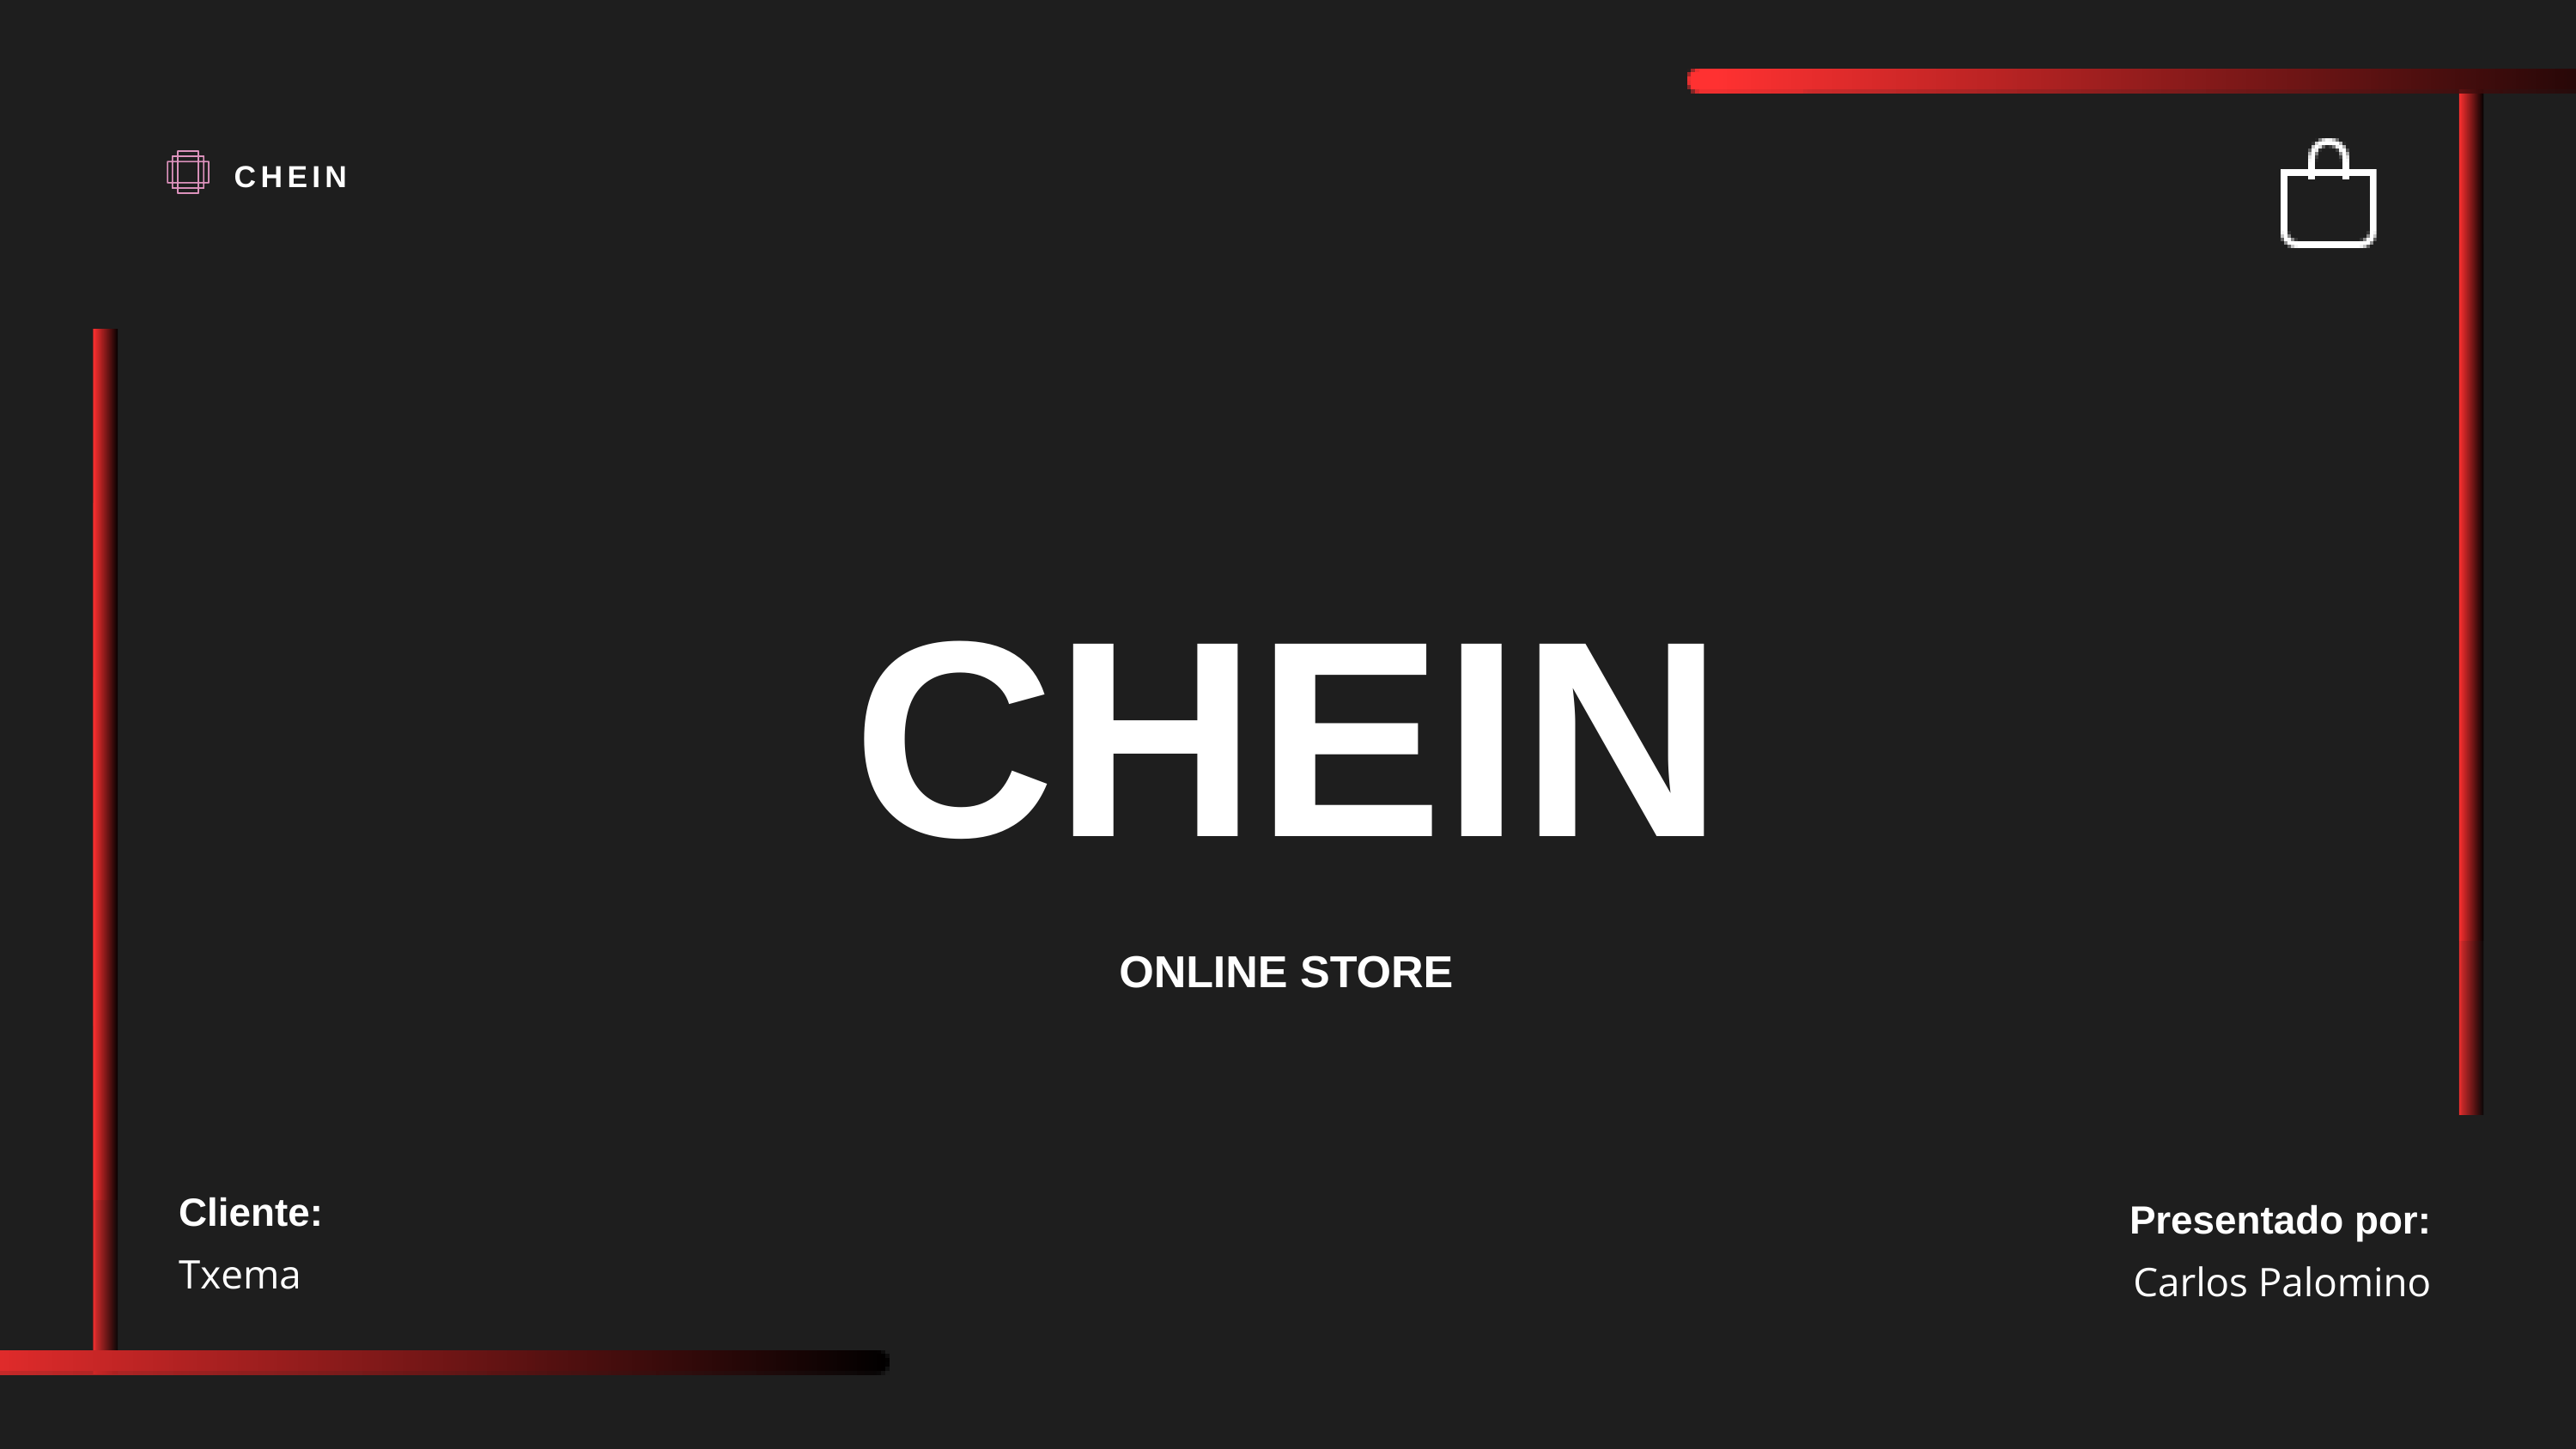

CHEIN

CHEIN

ONLINE STORE
Cliente:
Presentado por:
Txema
Carlos Palomino